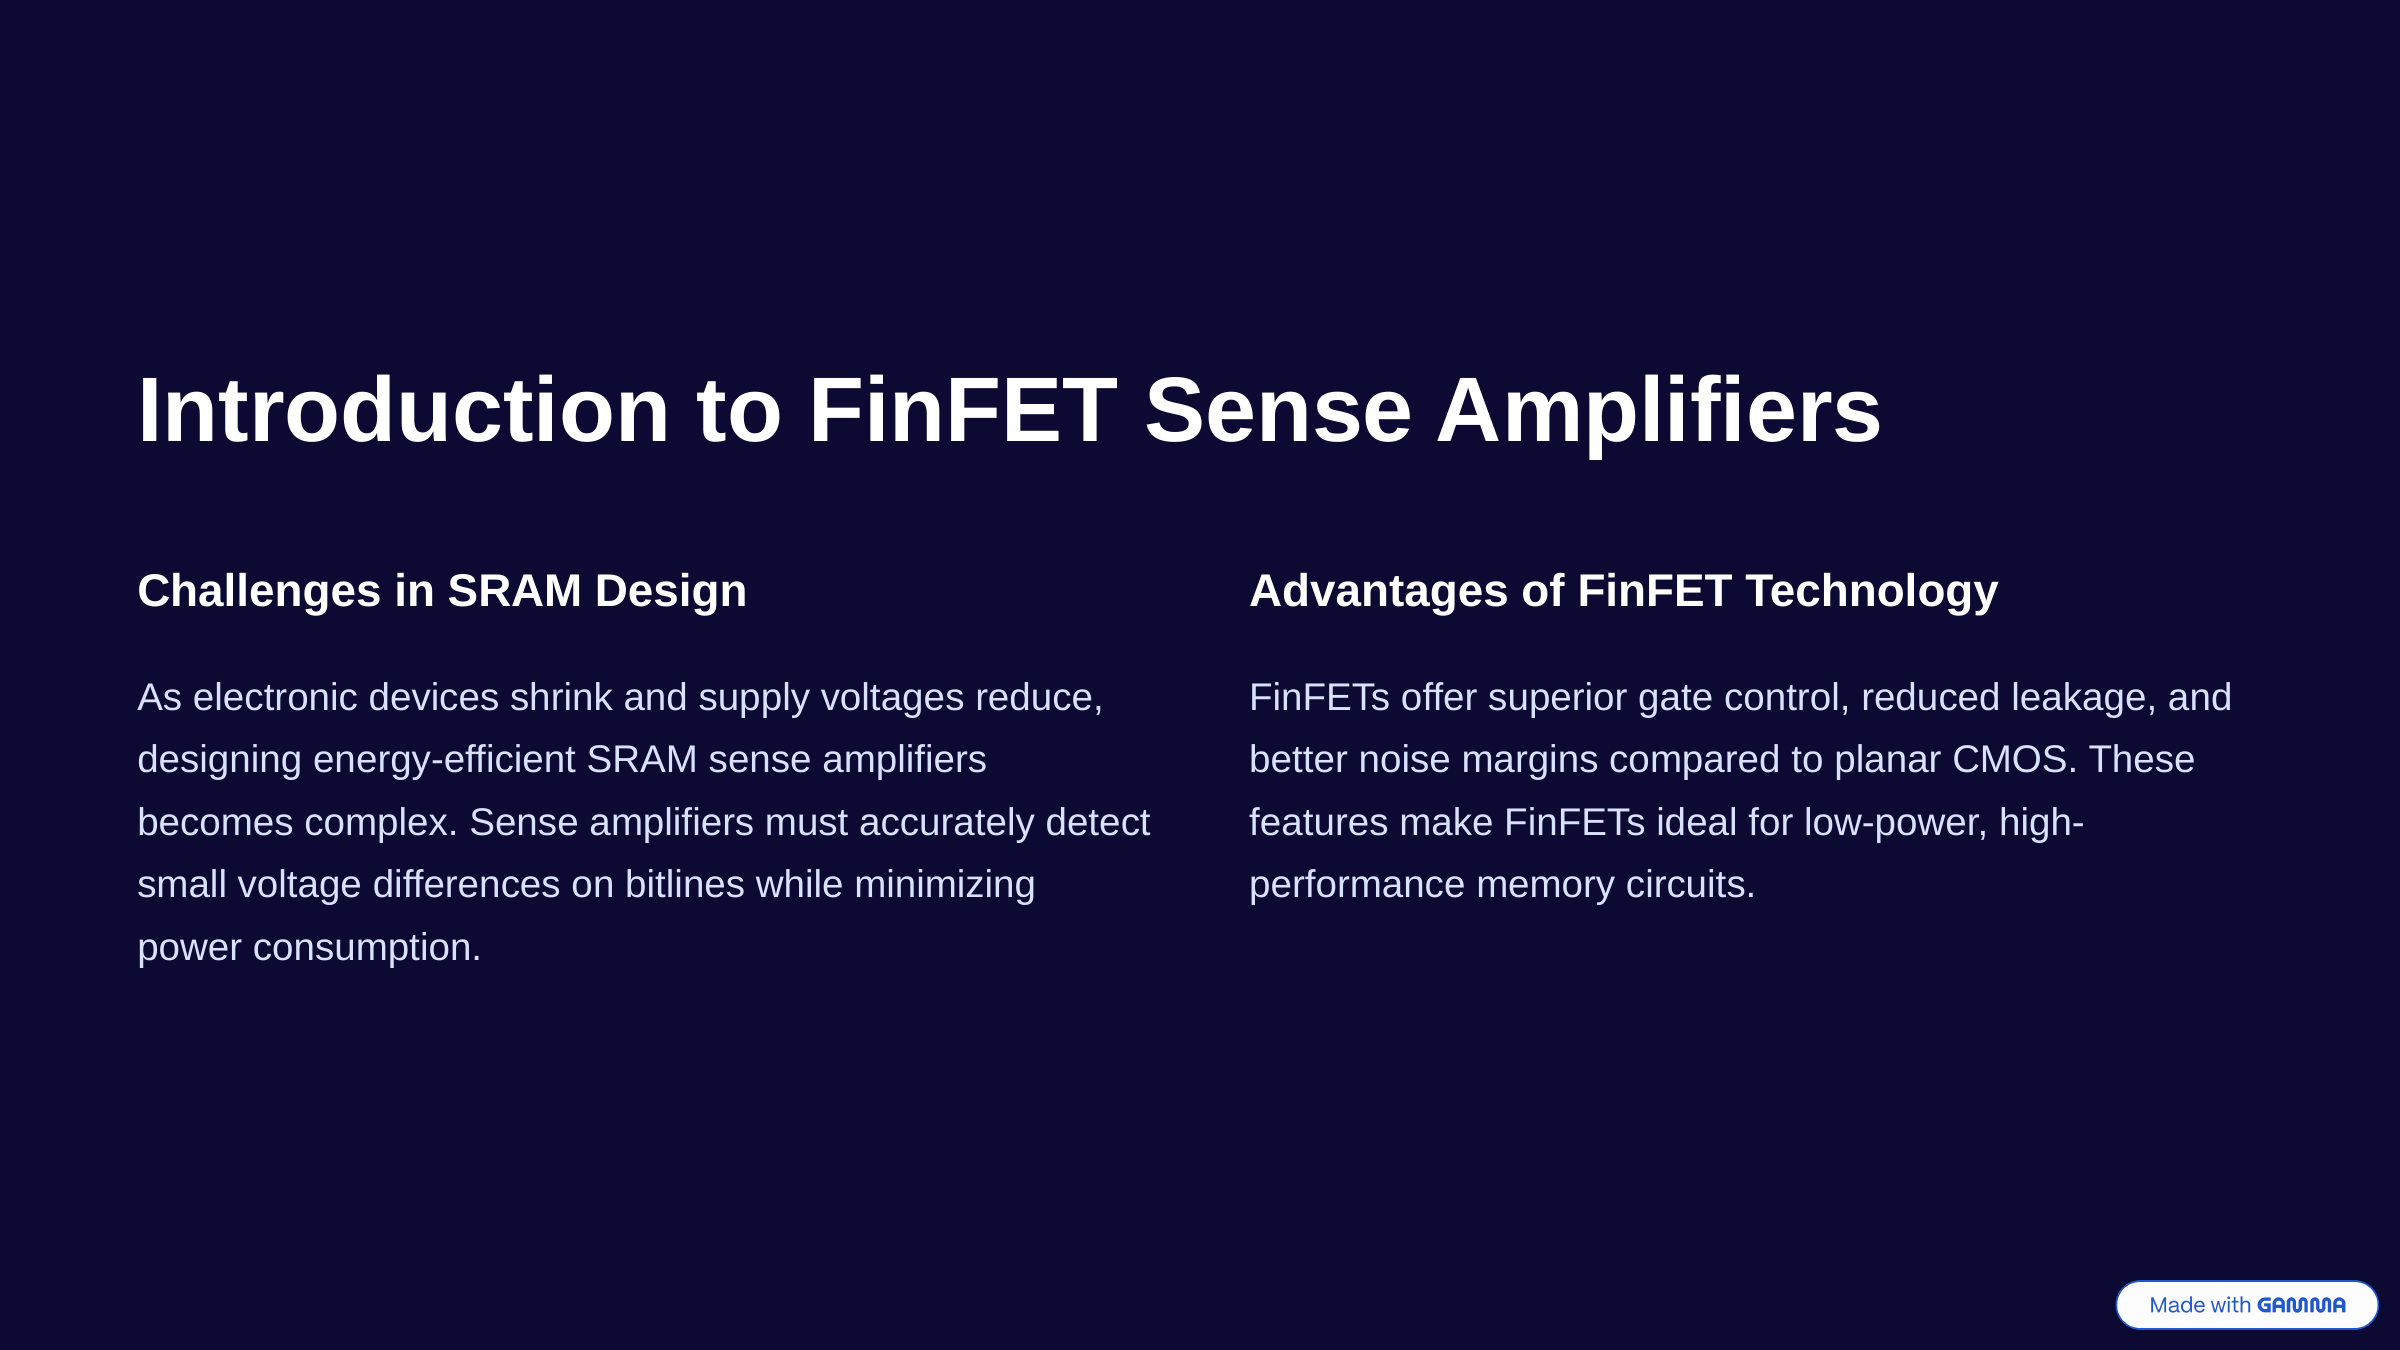

Introduction to FinFET Sense Amplifiers
Challenges in SRAM Design
Advantages of FinFET Technology
As electronic devices shrink and supply voltages reduce, designing energy-efficient SRAM sense amplifiers becomes complex. Sense amplifiers must accurately detect small voltage differences on bitlines while minimizing power consumption.
FinFETs offer superior gate control, reduced leakage, and better noise margins compared to planar CMOS. These features make FinFETs ideal for low-power, high-performance memory circuits.